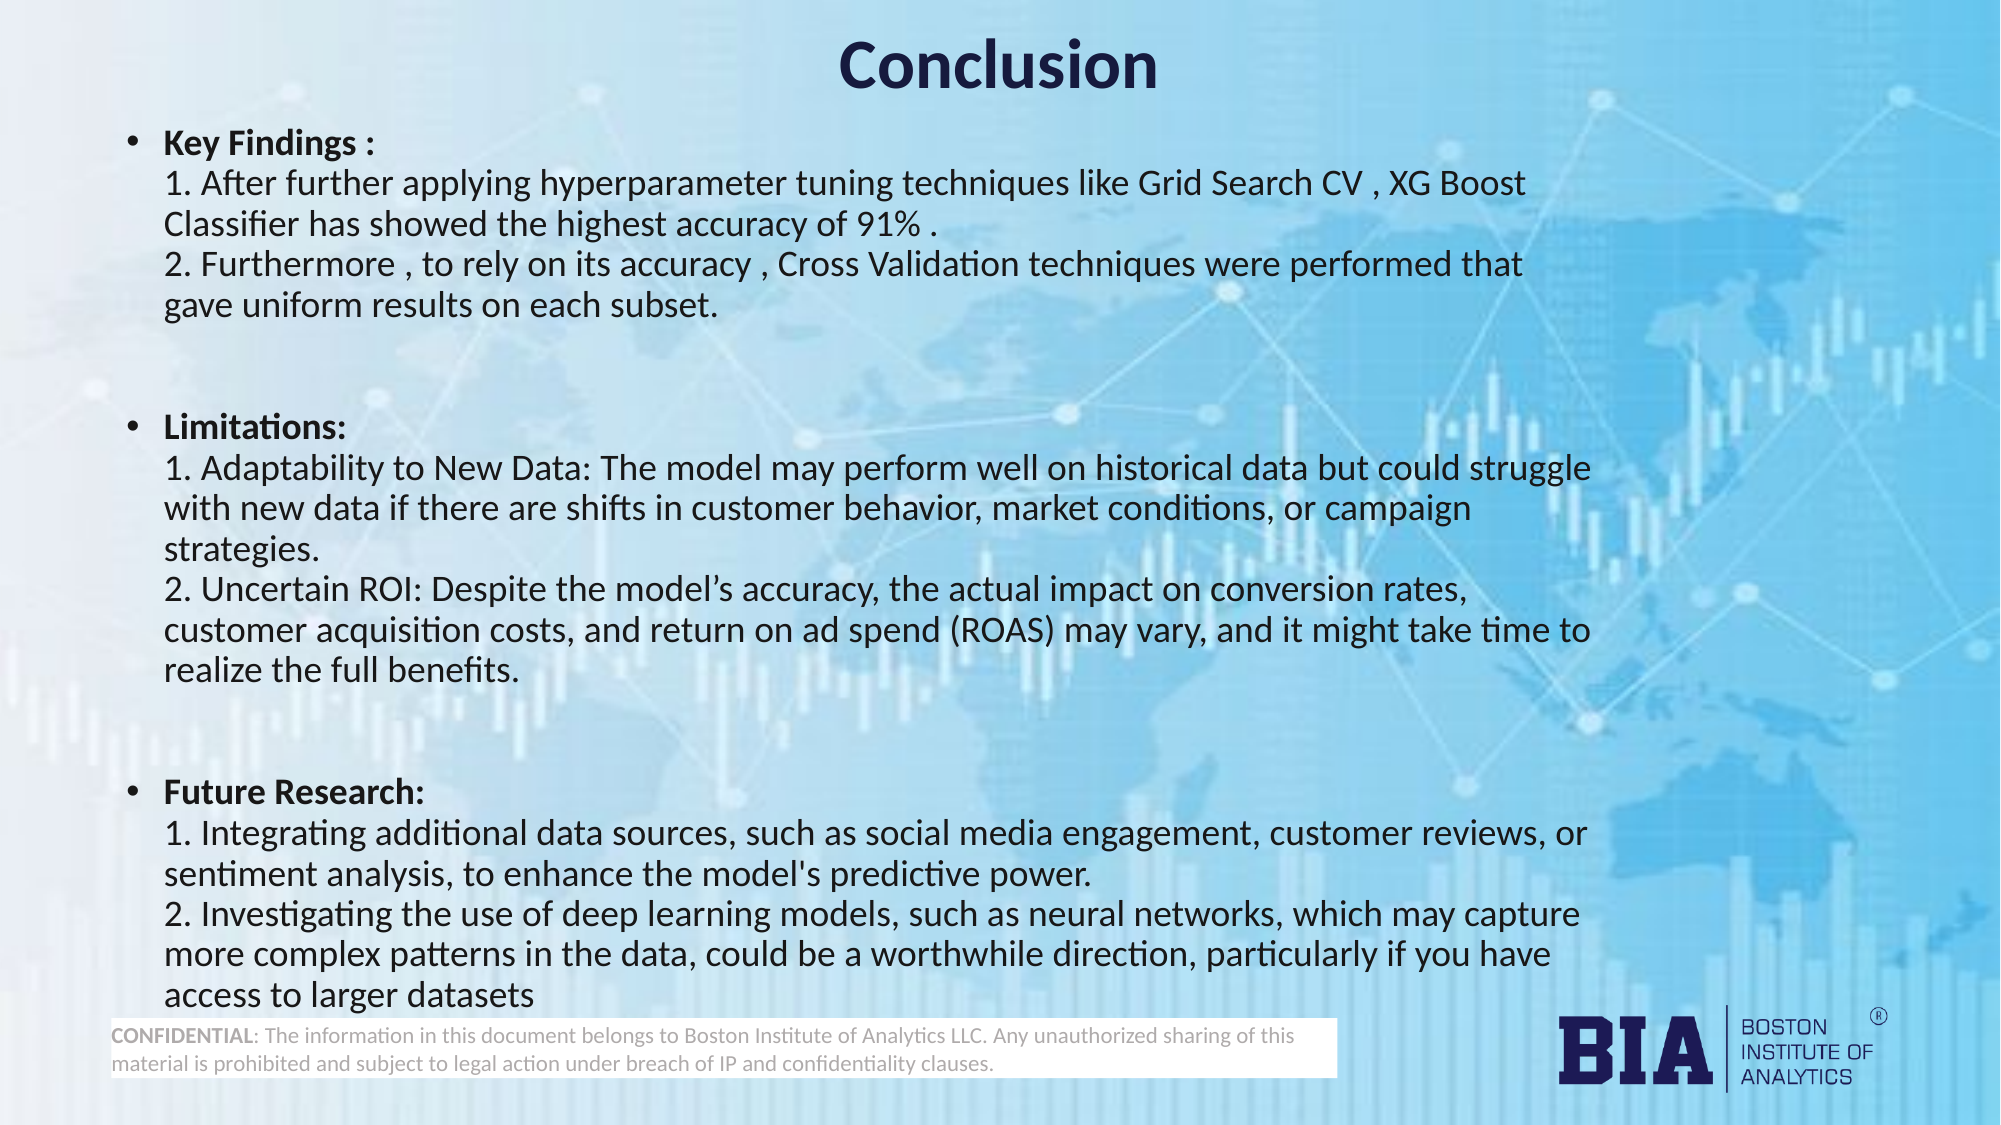

# Conclusion
Key Findings :
1. After further applying hyperparameter tuning techniques like Grid Search CV , XG Boost Classifier has showed the highest accuracy of 91% .
2. Furthermore , to rely on its accuracy , Cross Validation techniques were performed that gave uniform results on each subset.

Limitations:
1. Adaptability to New Data: The model may perform well on historical data but could struggle with new data if there are shifts in customer behavior, market conditions, or campaign strategies.
2. Uncertain ROI: Despite the model’s accuracy, the actual impact on conversion rates, customer acquisition costs, and return on ad spend (ROAS) may vary, and it might take time to realize the full benefits.

Future Research:
1. Integrating additional data sources, such as social media engagement, customer reviews, or sentiment analysis, to enhance the model's predictive power.
2. Investigating the use of deep learning models, such as neural networks, which may capture more complex patterns in the data, could be a worthwhile direction, particularly if you have access to larger datasets